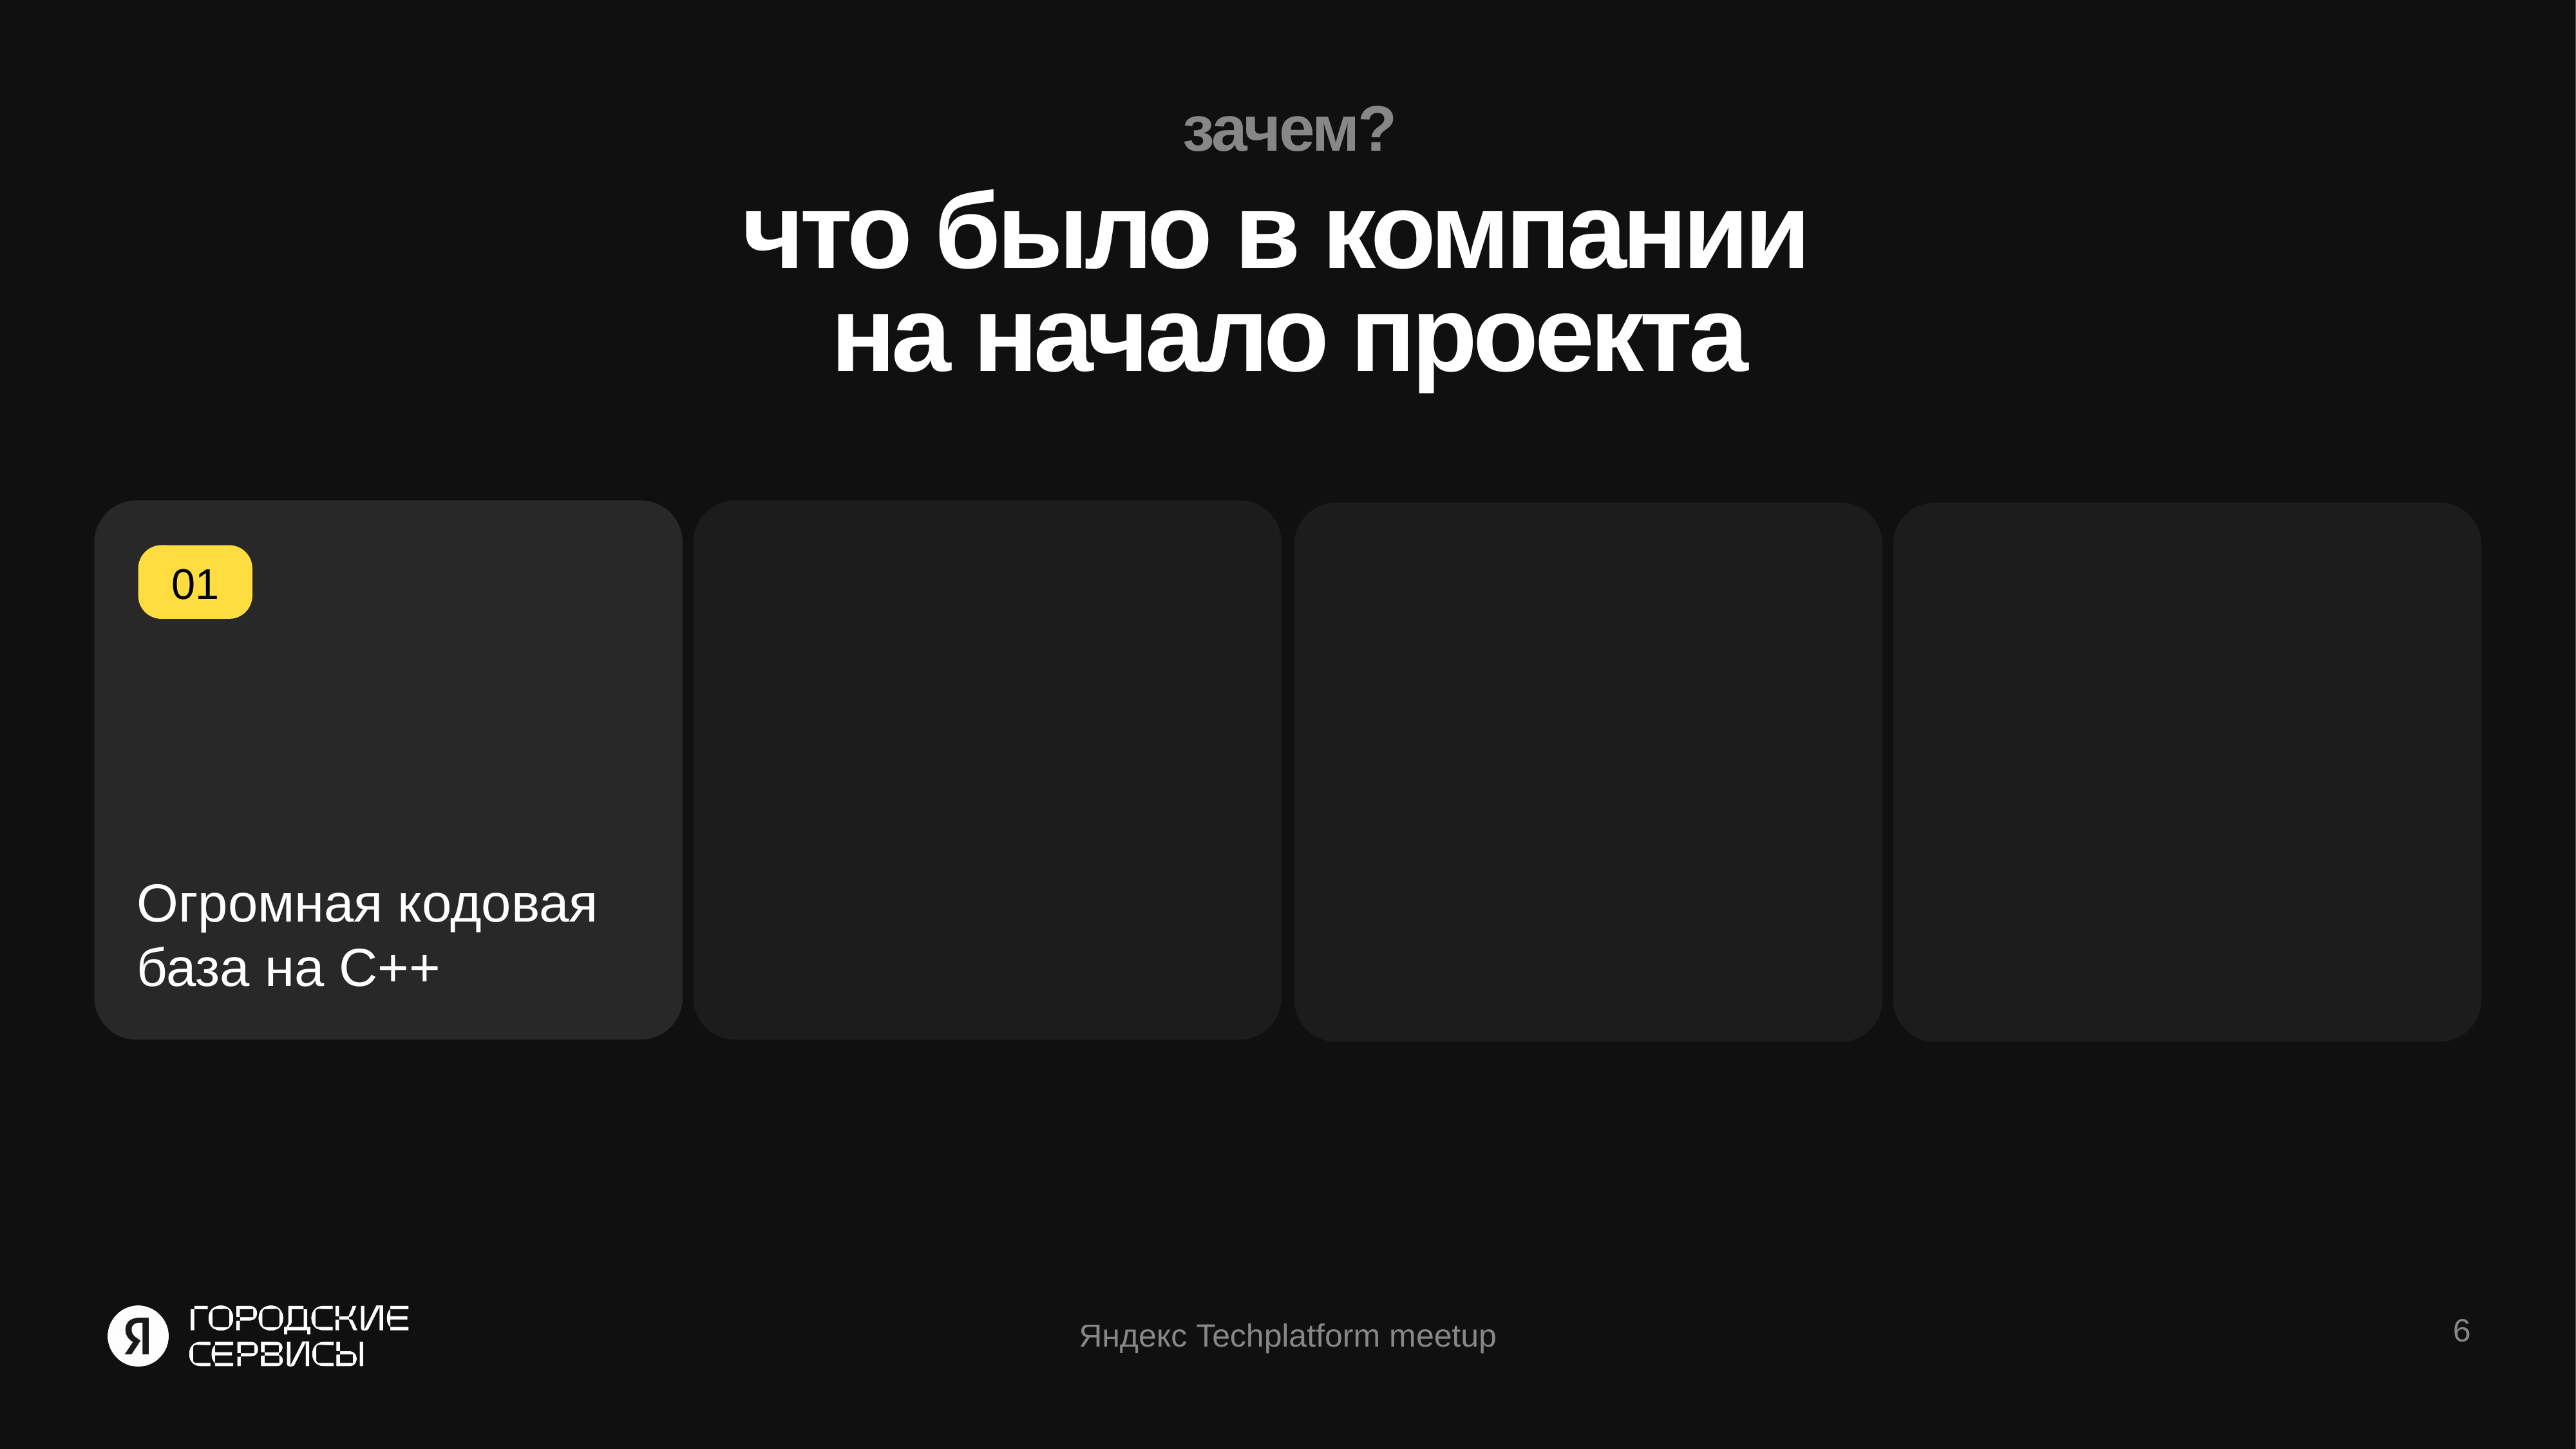

зачем?
# что было в компании на начало проекта

Огромная кодовая база на C++

01
6
Яндекс Techplatform meetup